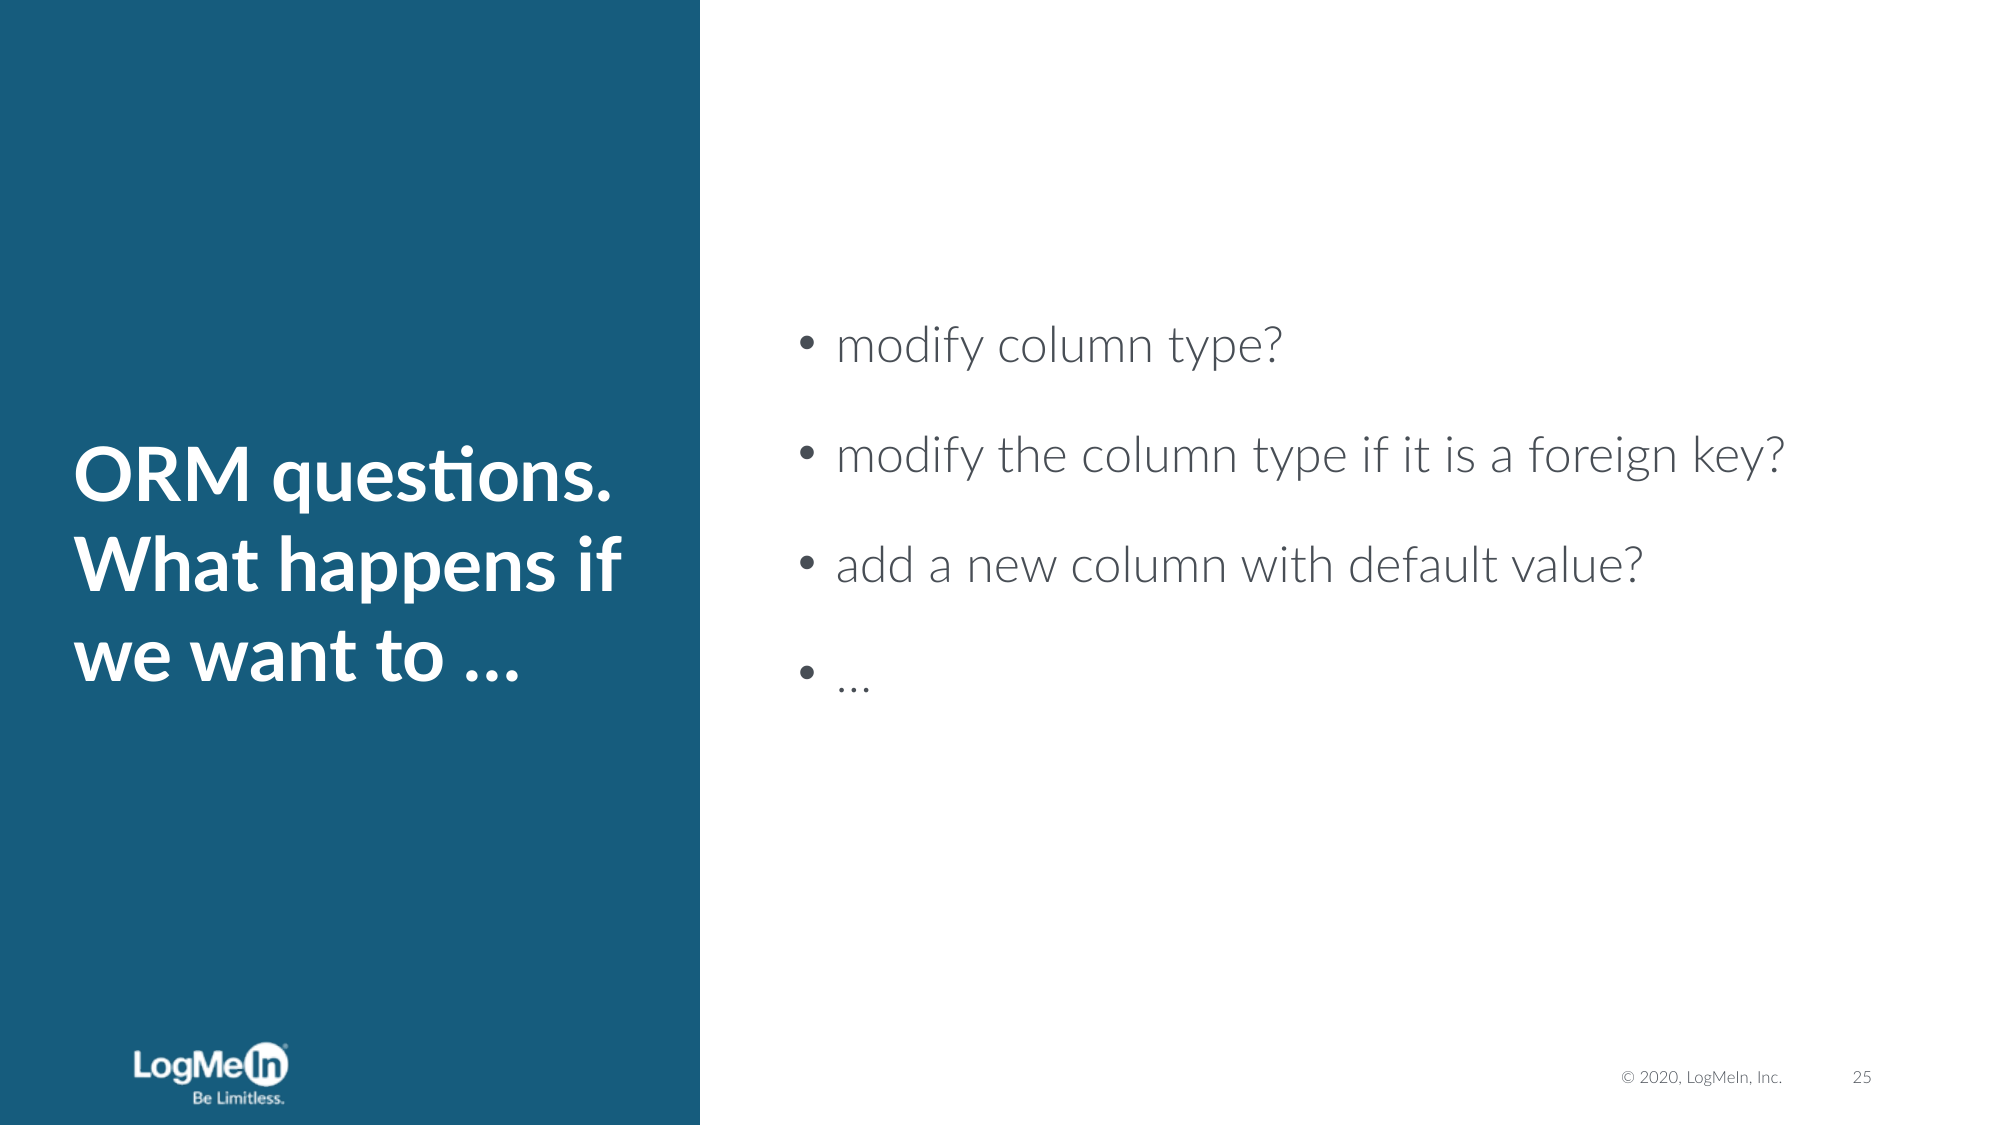

# ORM questions. What happens if we want to …
modify column type?
modify the column type if it is a foreign key?
add a new column with default value?
…